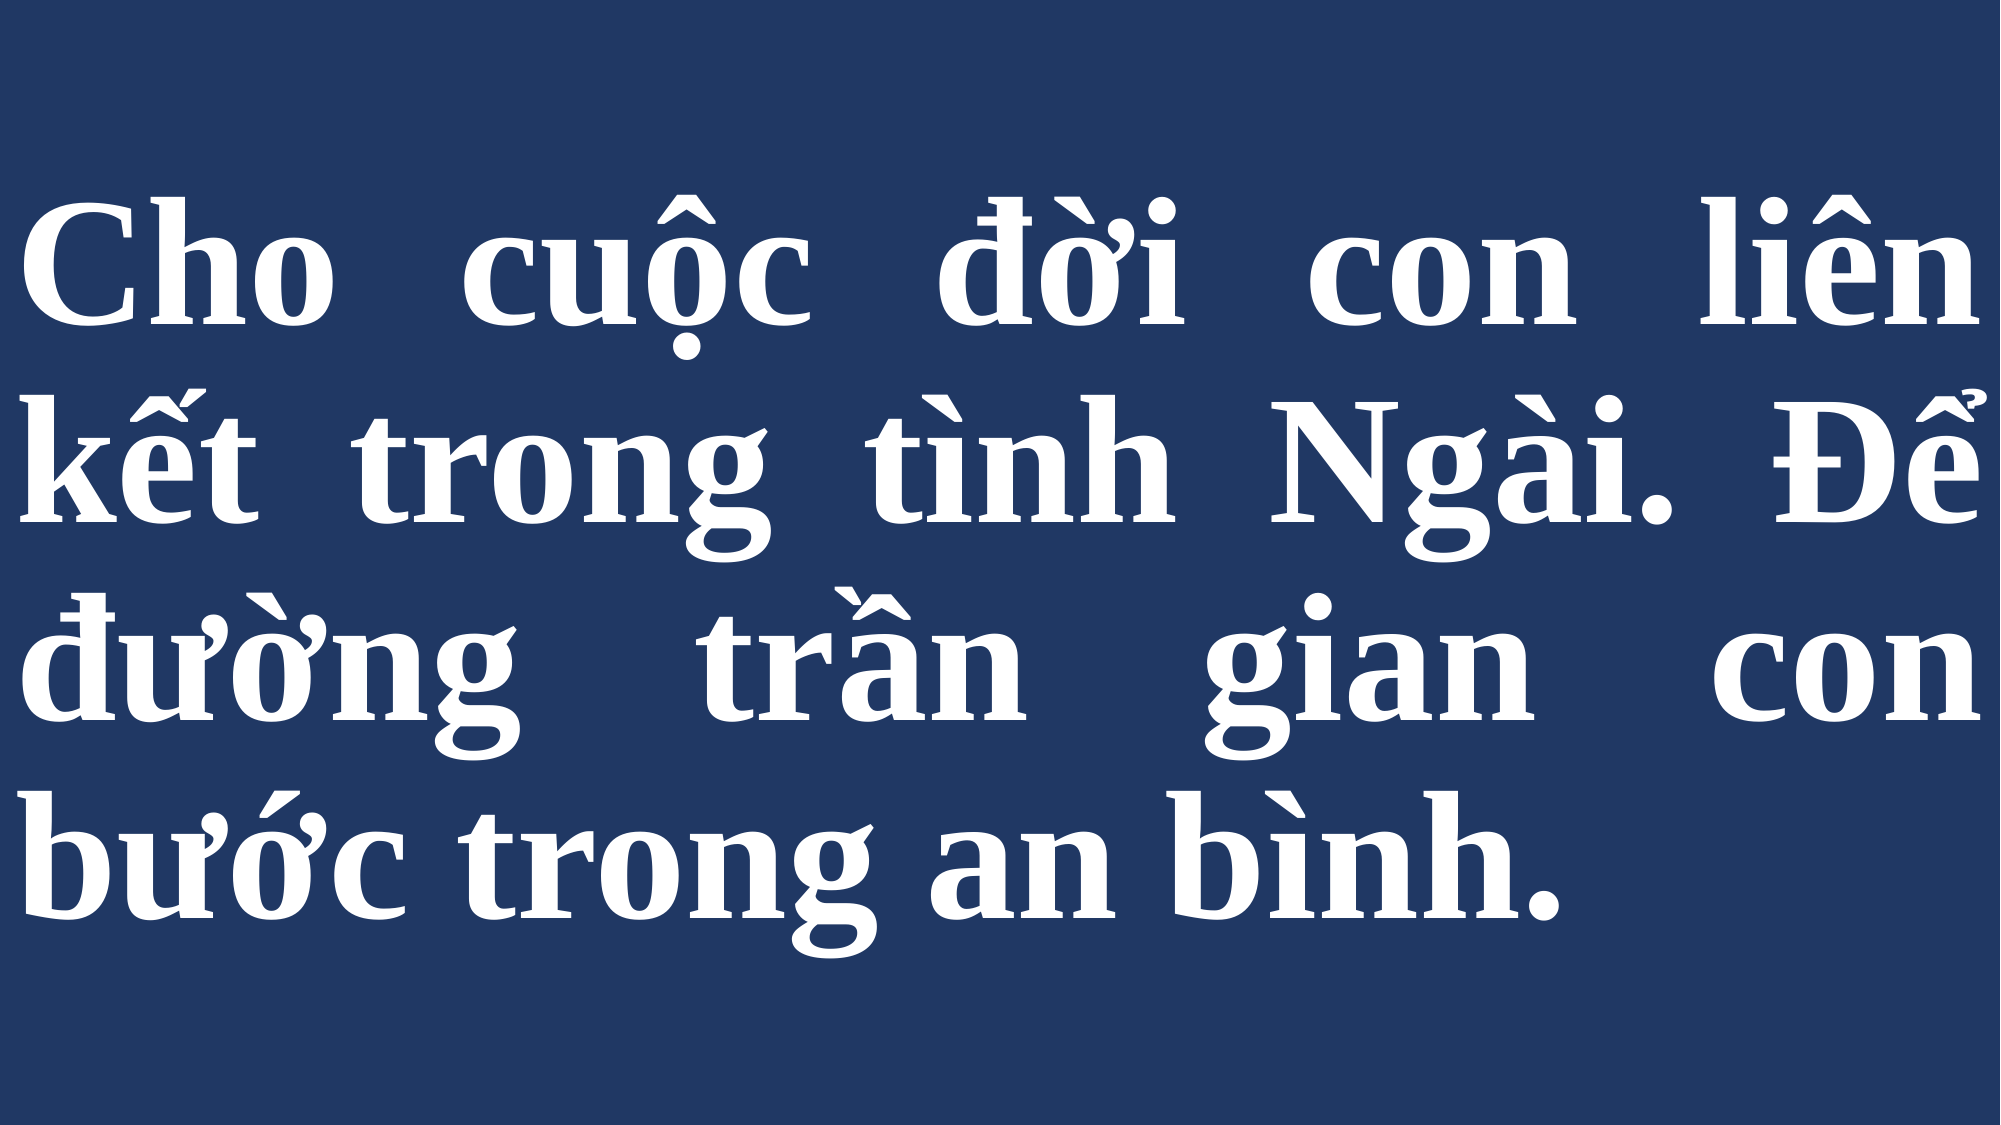

# Cho cuộc đời con liên kết trong tình Ngài. Để đường trần gian con bước trong an bình.